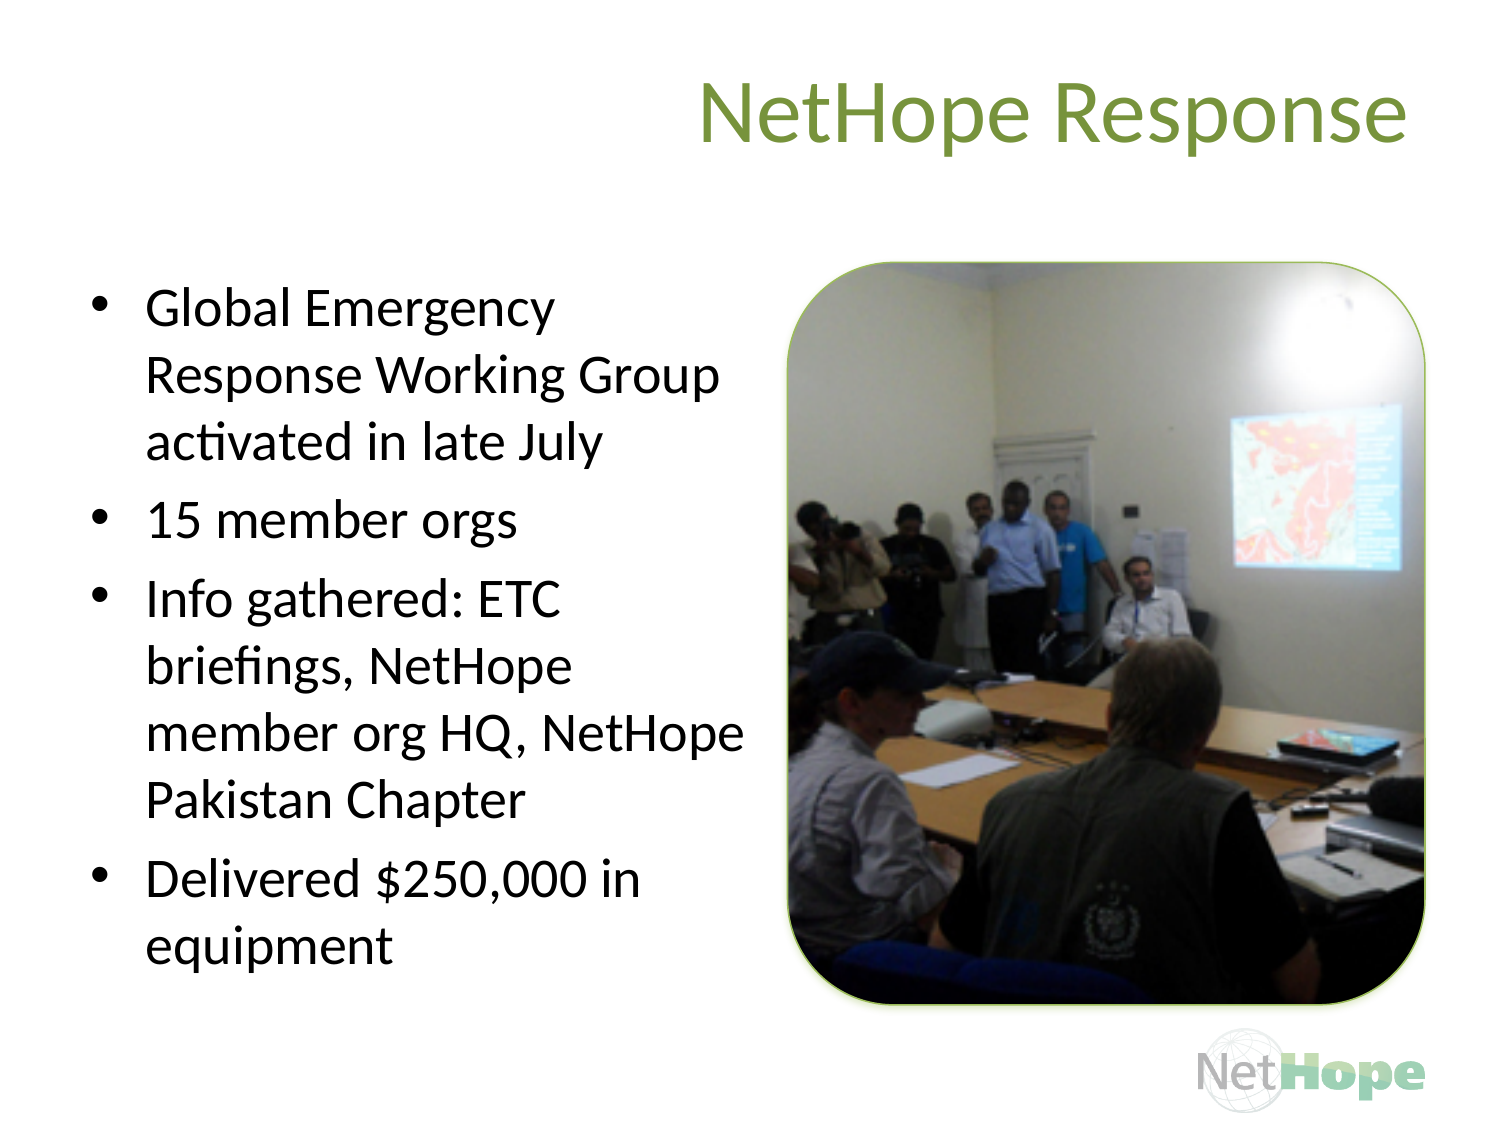

# NetHope Response
Global Emergency Response Working Group activated in late July
15 member orgs
Info gathered: ETC briefings, NetHope member org HQ, NetHope Pakistan Chapter
Delivered $250,000 in equipment